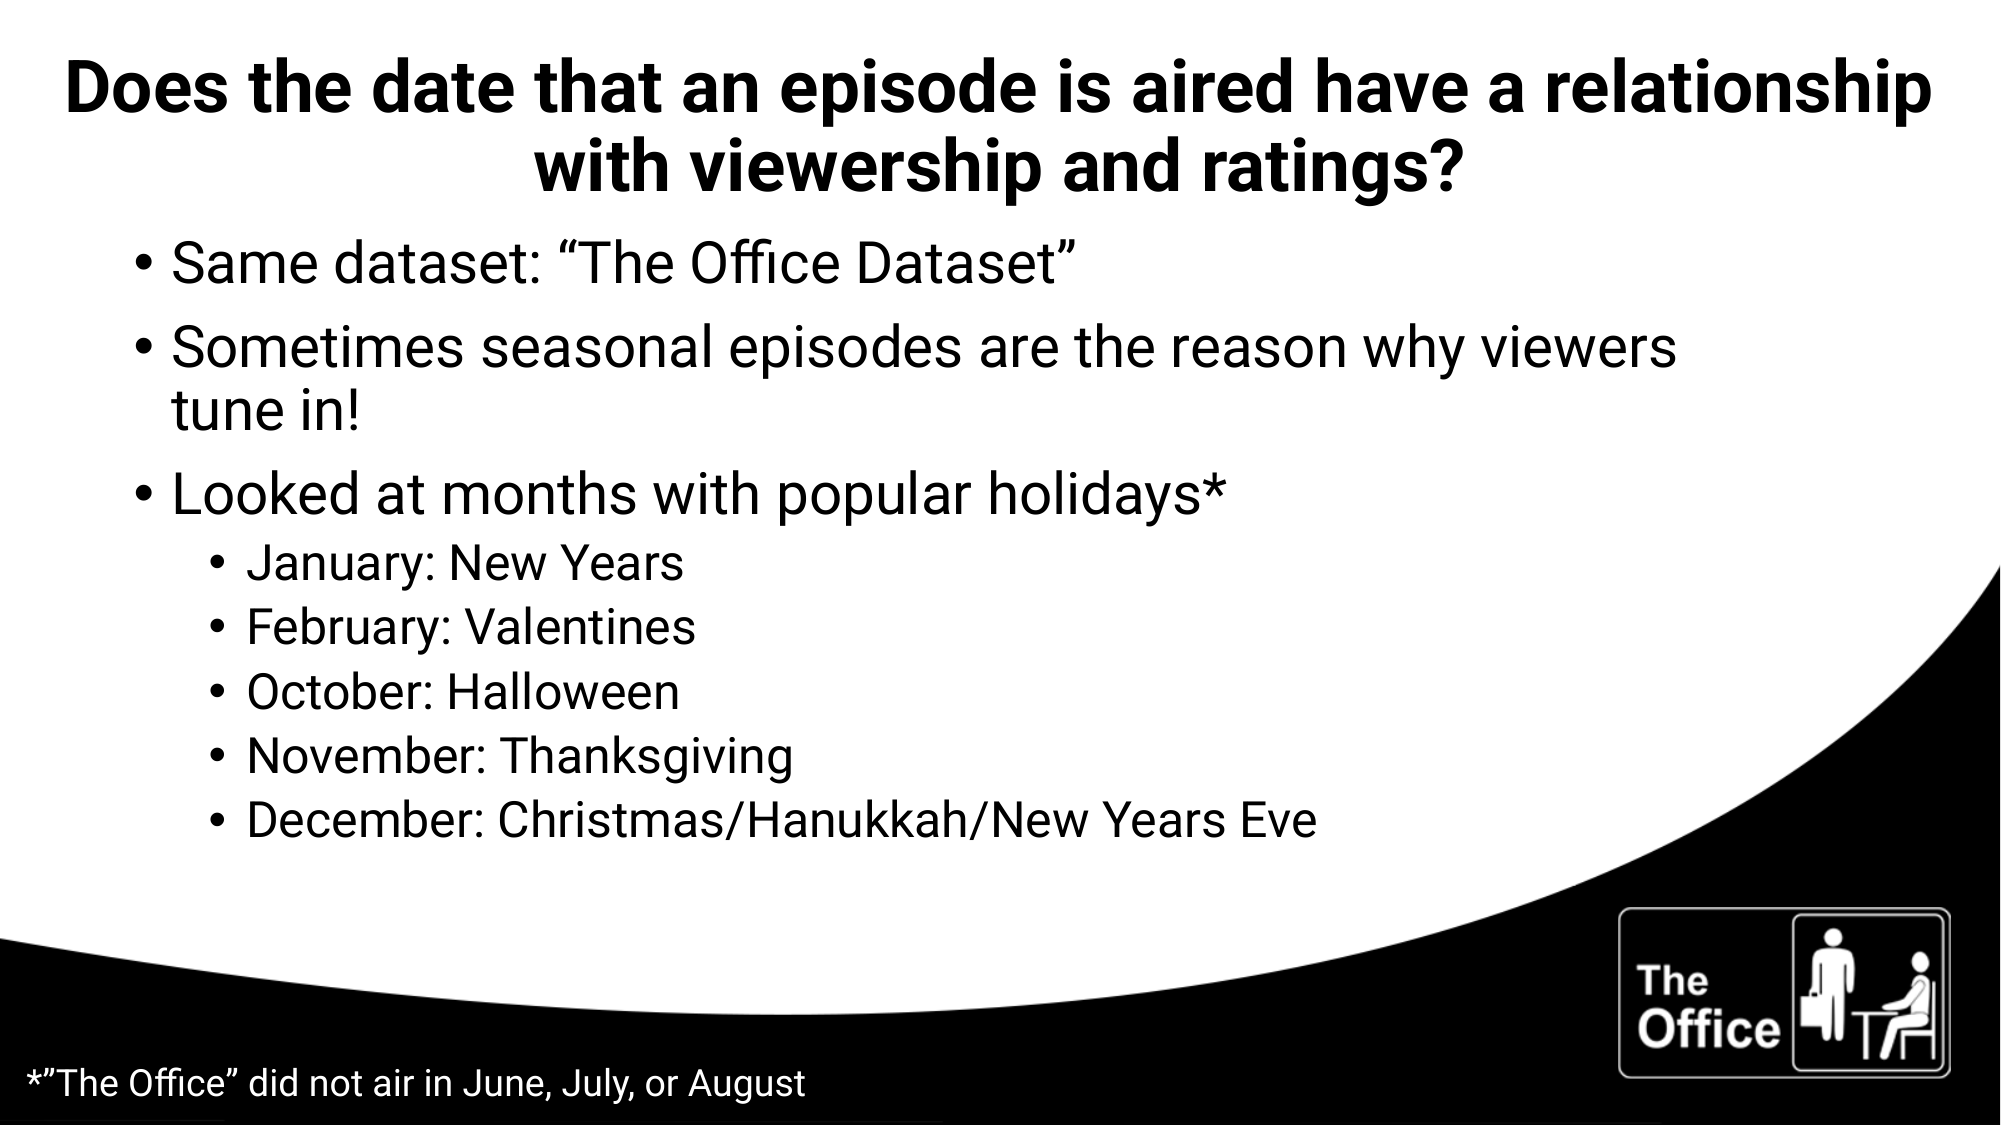

Does the date that an episode is aired have a relationship with viewership and ratings?
Same dataset: “The Office Dataset”
Sometimes seasonal episodes are the reason why viewers tune in!
Looked at months with popular holidays*
January: New Years
February: Valentines
October: Halloween
November: Thanksgiving
December: Christmas/Hanukkah/New Years Eve
*”The Office” did not air in June, July, or August